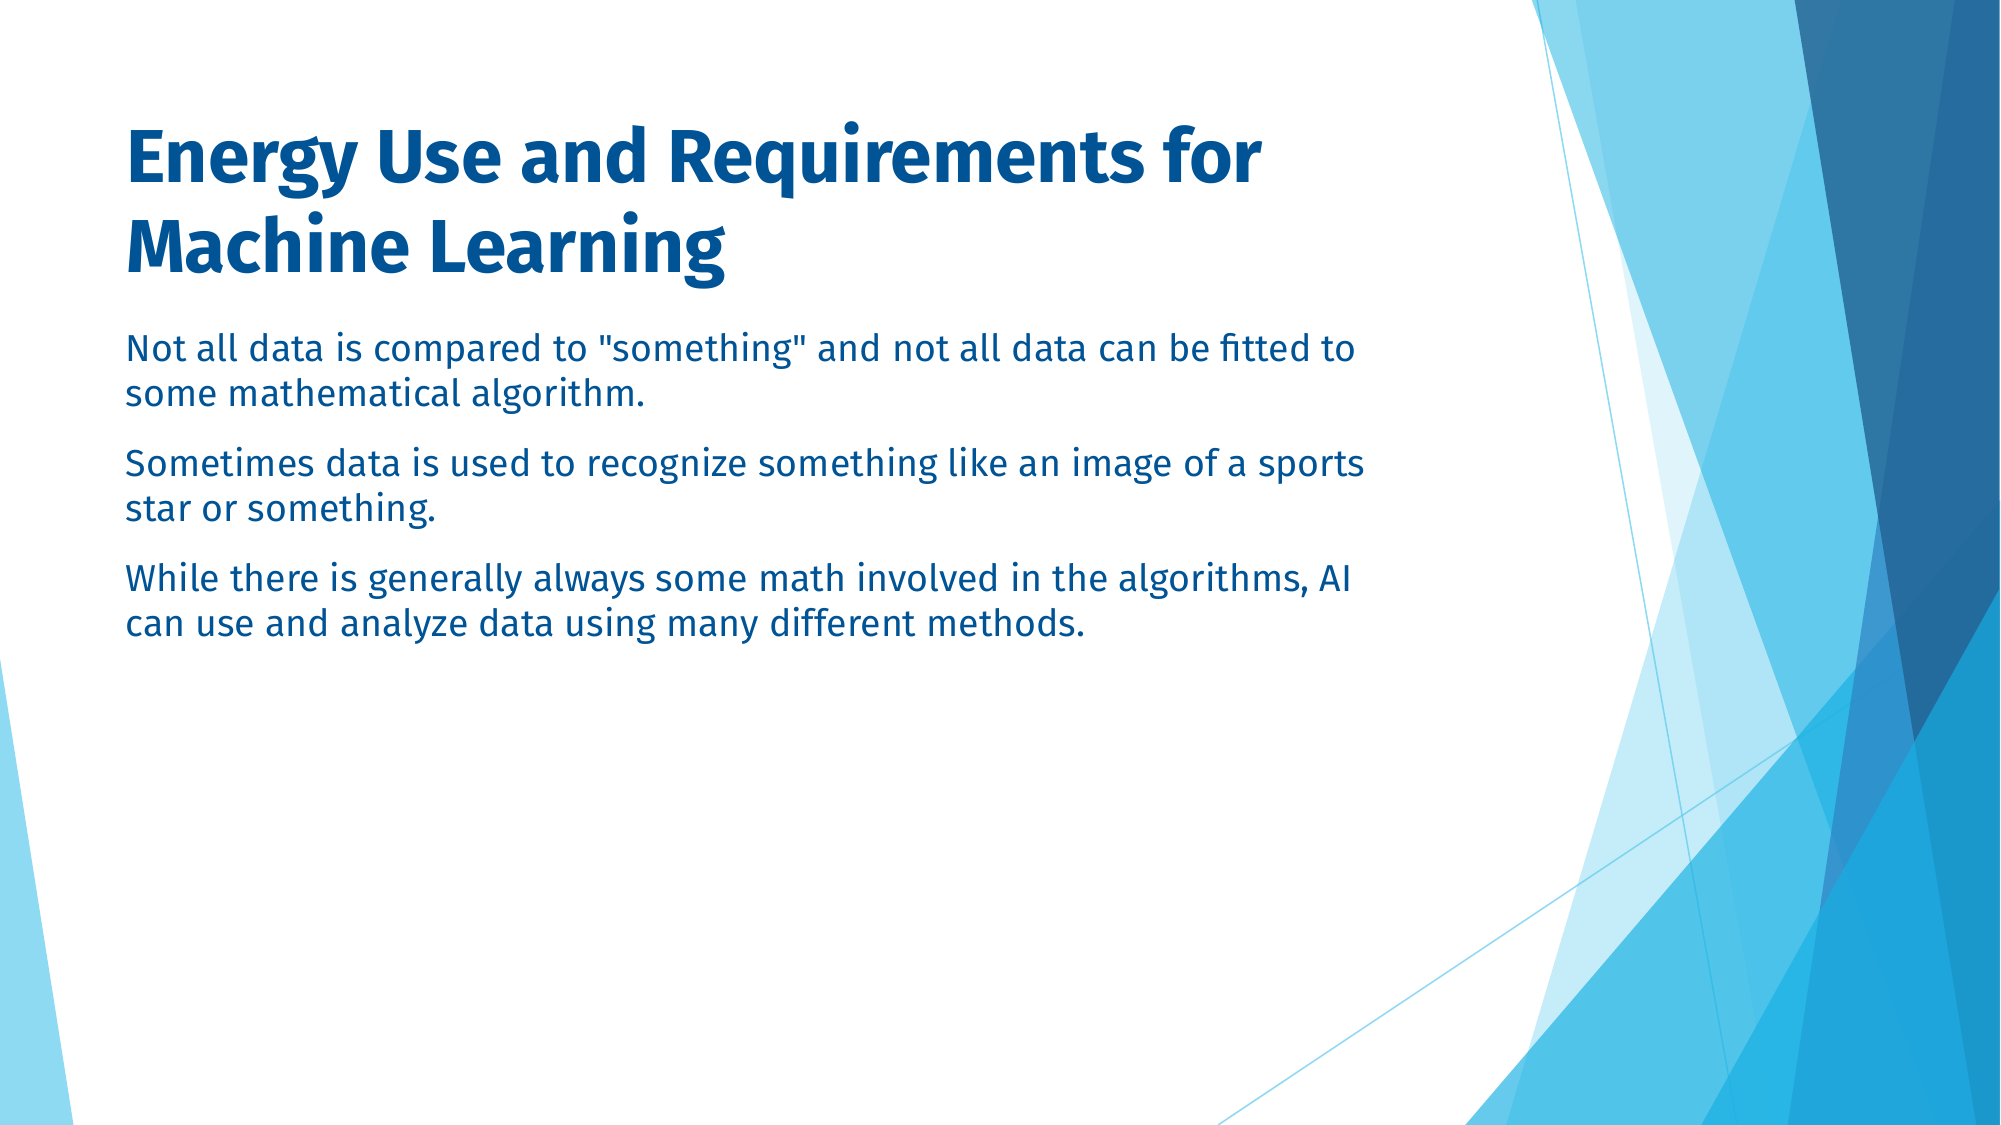

# Energy Use and Requirements for Machine Learning
Not all data is compared to "something" and not all data can be fitted to some mathematical algorithm.
Sometimes data is used to recognize something like an image of a sports star or something.
While there is generally always some math involved in the algorithms, AI can use and analyze data using many different methods.